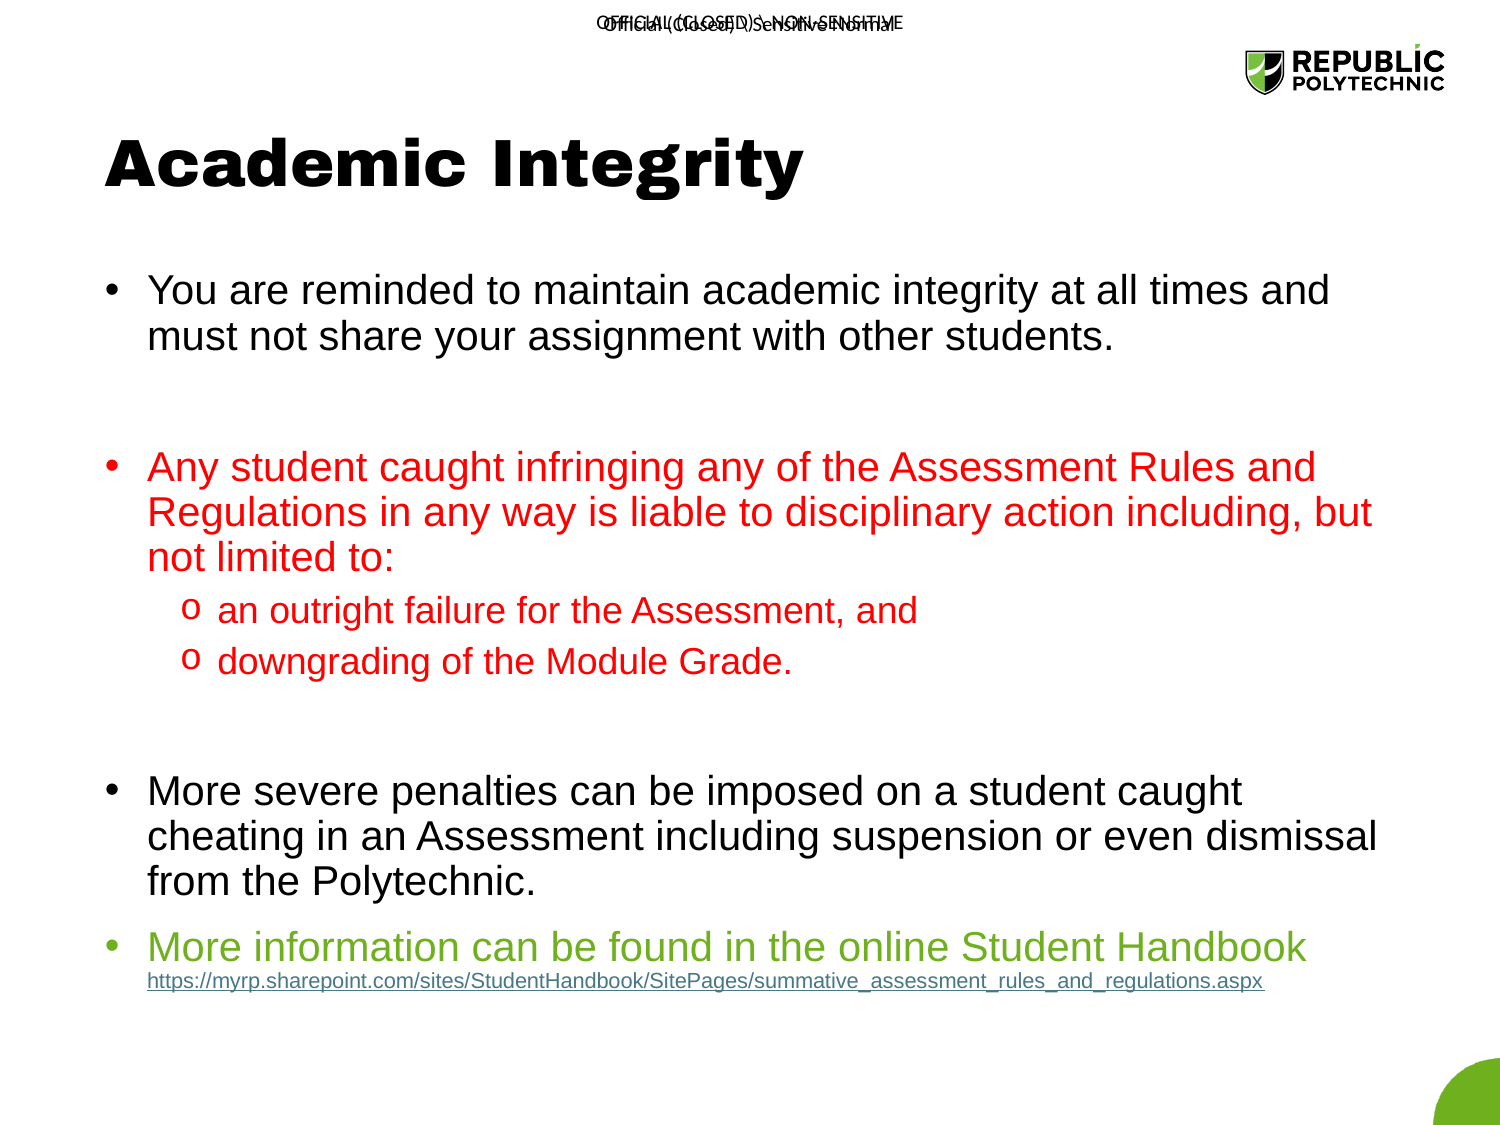

# Academic Integrity
You are reminded to maintain academic integrity at all times and must not share your assignment with other students.

Any student caught infringing any of the Assessment Rules and Regulations in any way is liable to disciplinary action including, but not limited to:
an outright failure for the Assessment, and
downgrading of the Module Grade.

More severe penalties can be imposed on a student caught cheating in an Assessment including suspension or even dismissal from the Polytechnic.
More information can be found in the online Student Handbook https://myrp.sharepoint.com/sites/StudentHandbook/SitePages/summative_assessment_rules_and_regulations.aspx